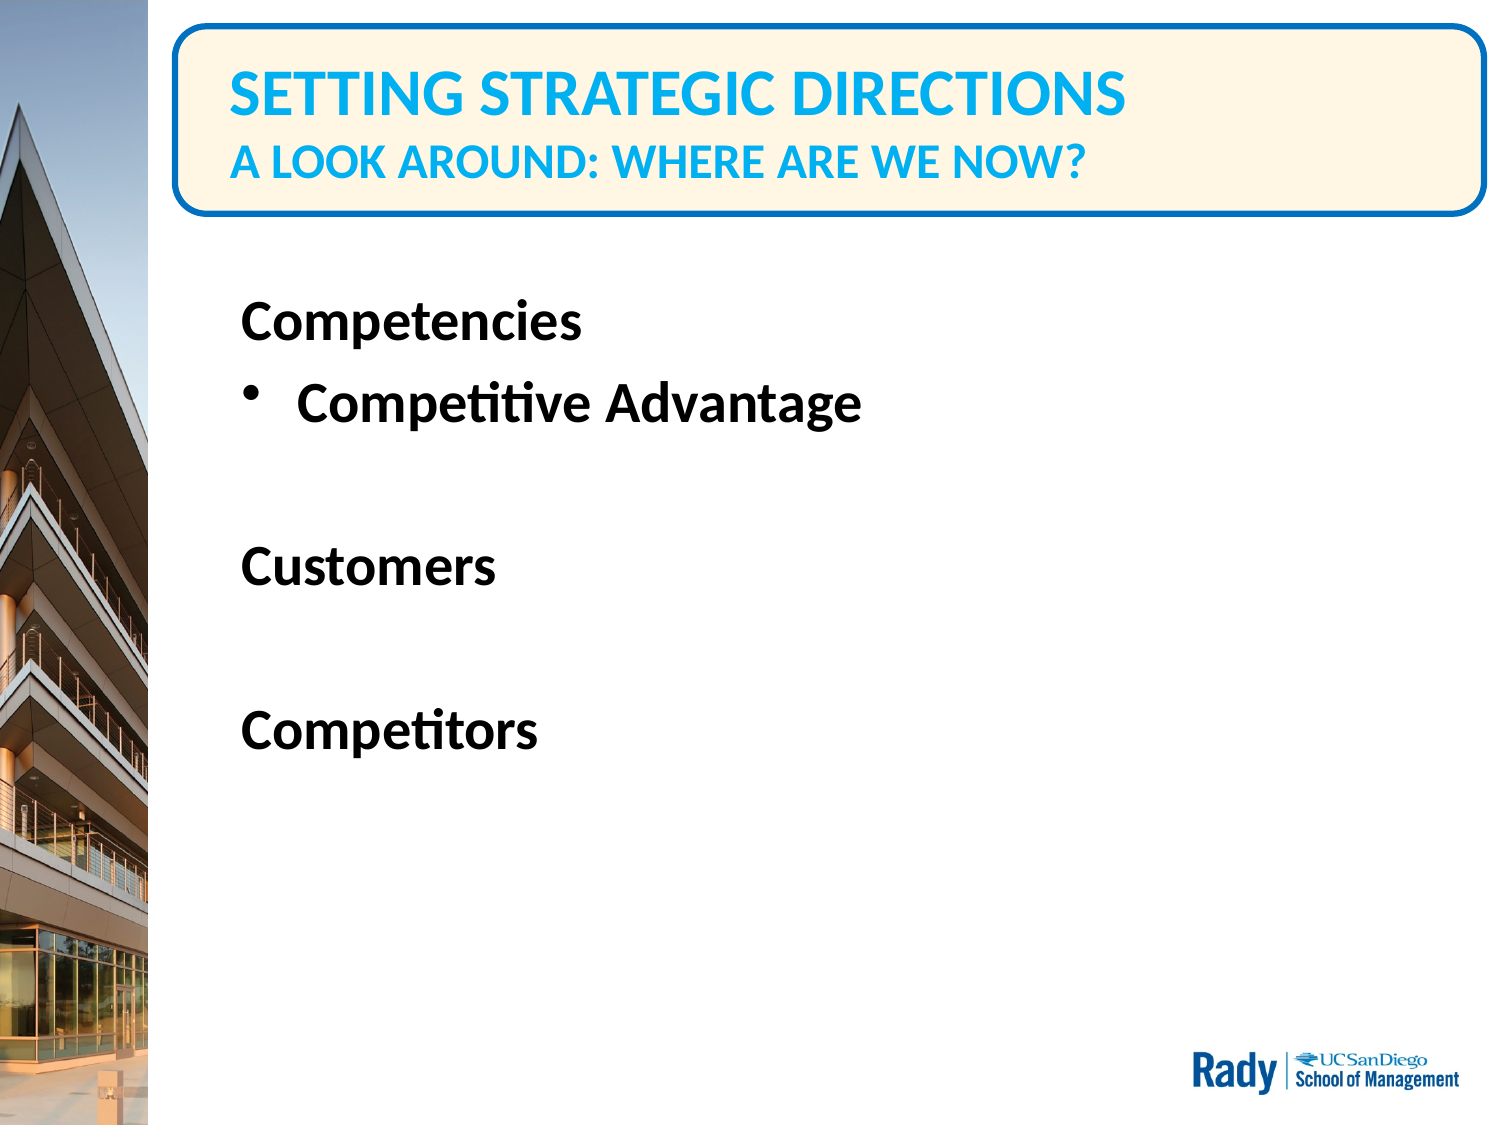

# SETTING STRATEGIC DIRECTIONS A LOOK AROUND: WHERE ARE WE NOW?

Competencies
Competitive Advantage

Customers

Competitors